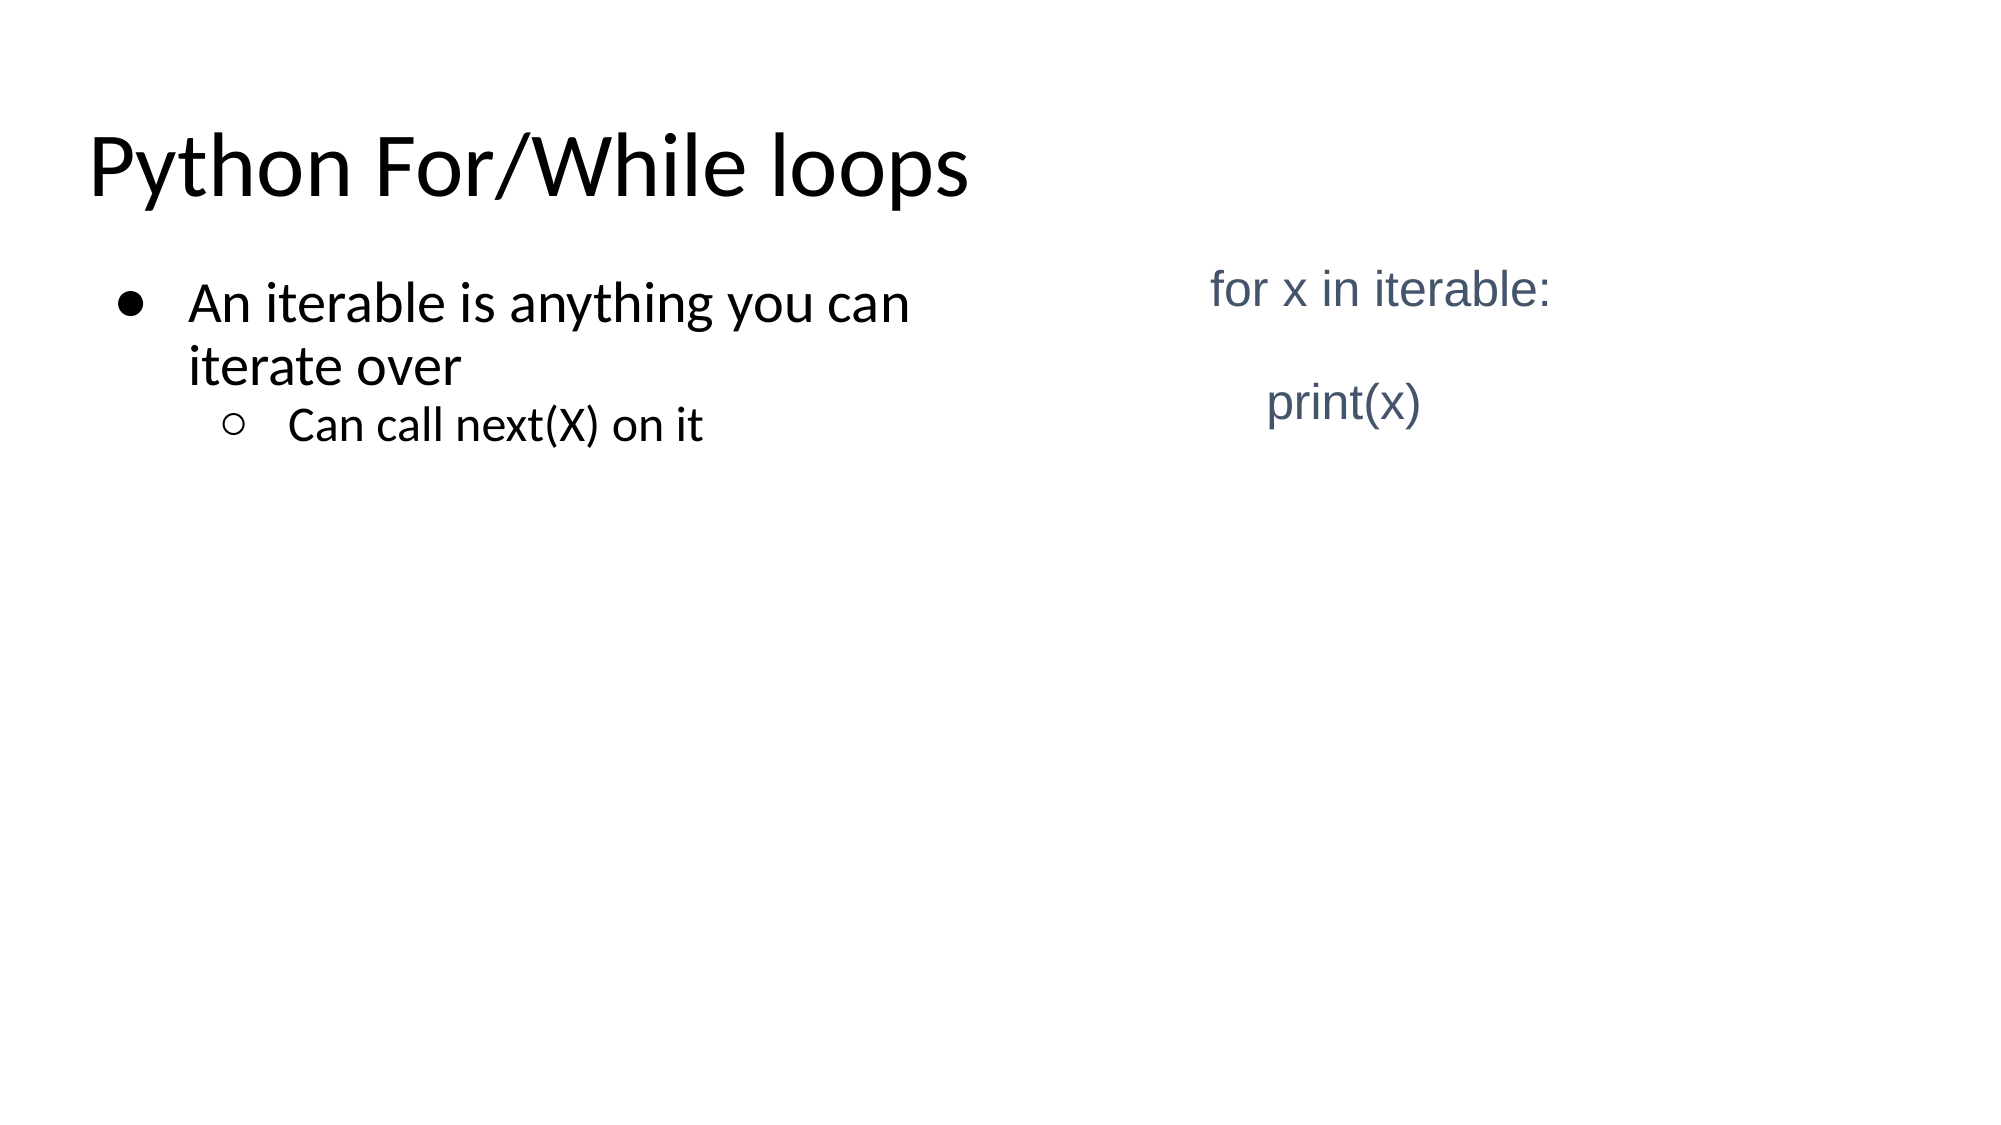

# Python For/While loops
for x in iterable:
    print(x)
An iterable is anything you can iterate over
Can call next(X) on it